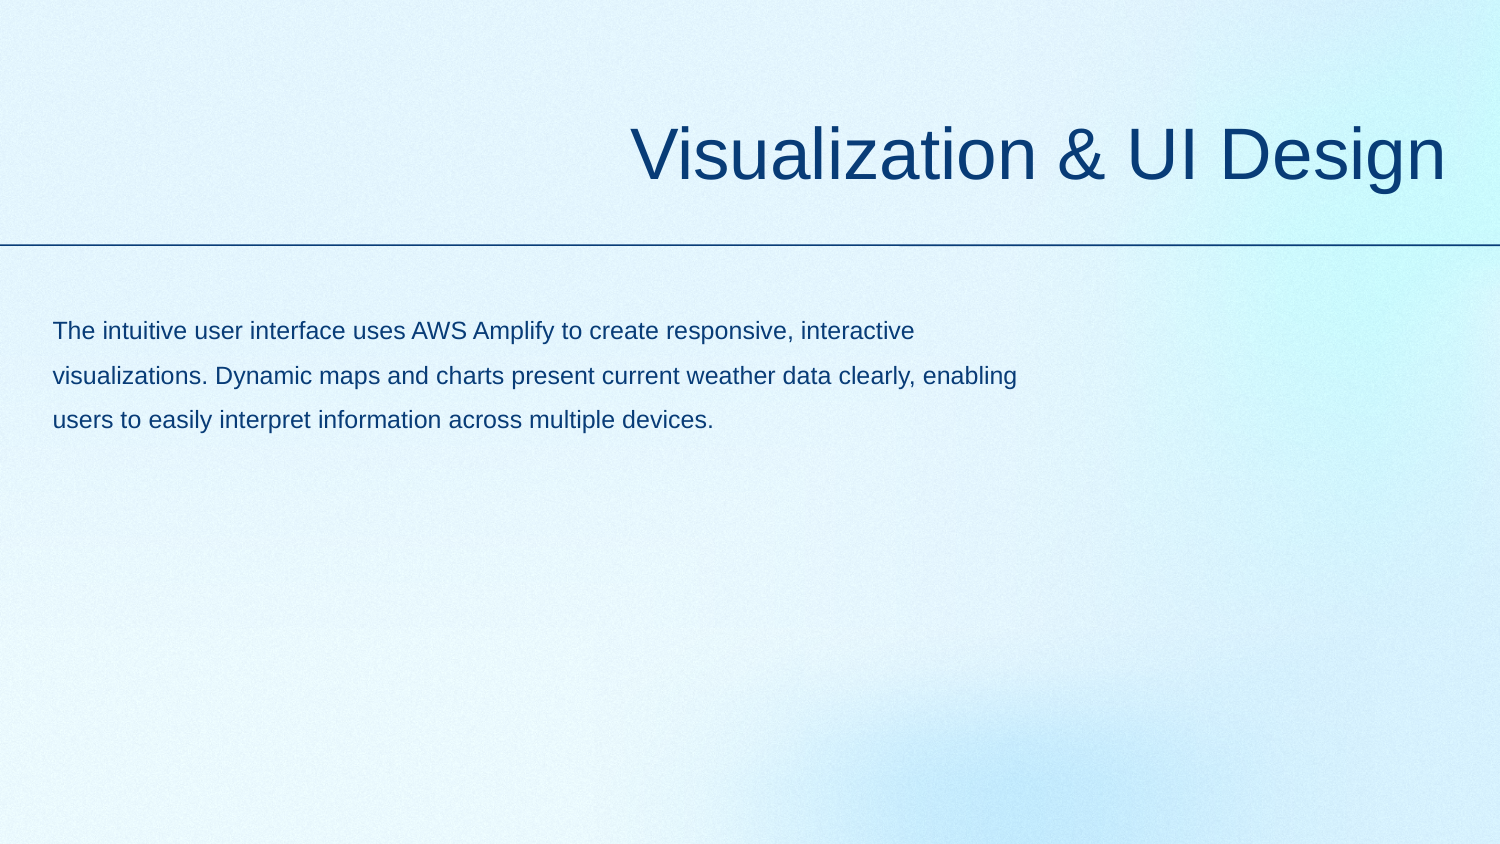

# Visualization & UI Design
The intuitive user interface uses AWS Amplify to create responsive, interactive visualizations. Dynamic maps and charts present current weather data clearly, enabling users to easily interpret information across multiple devices.